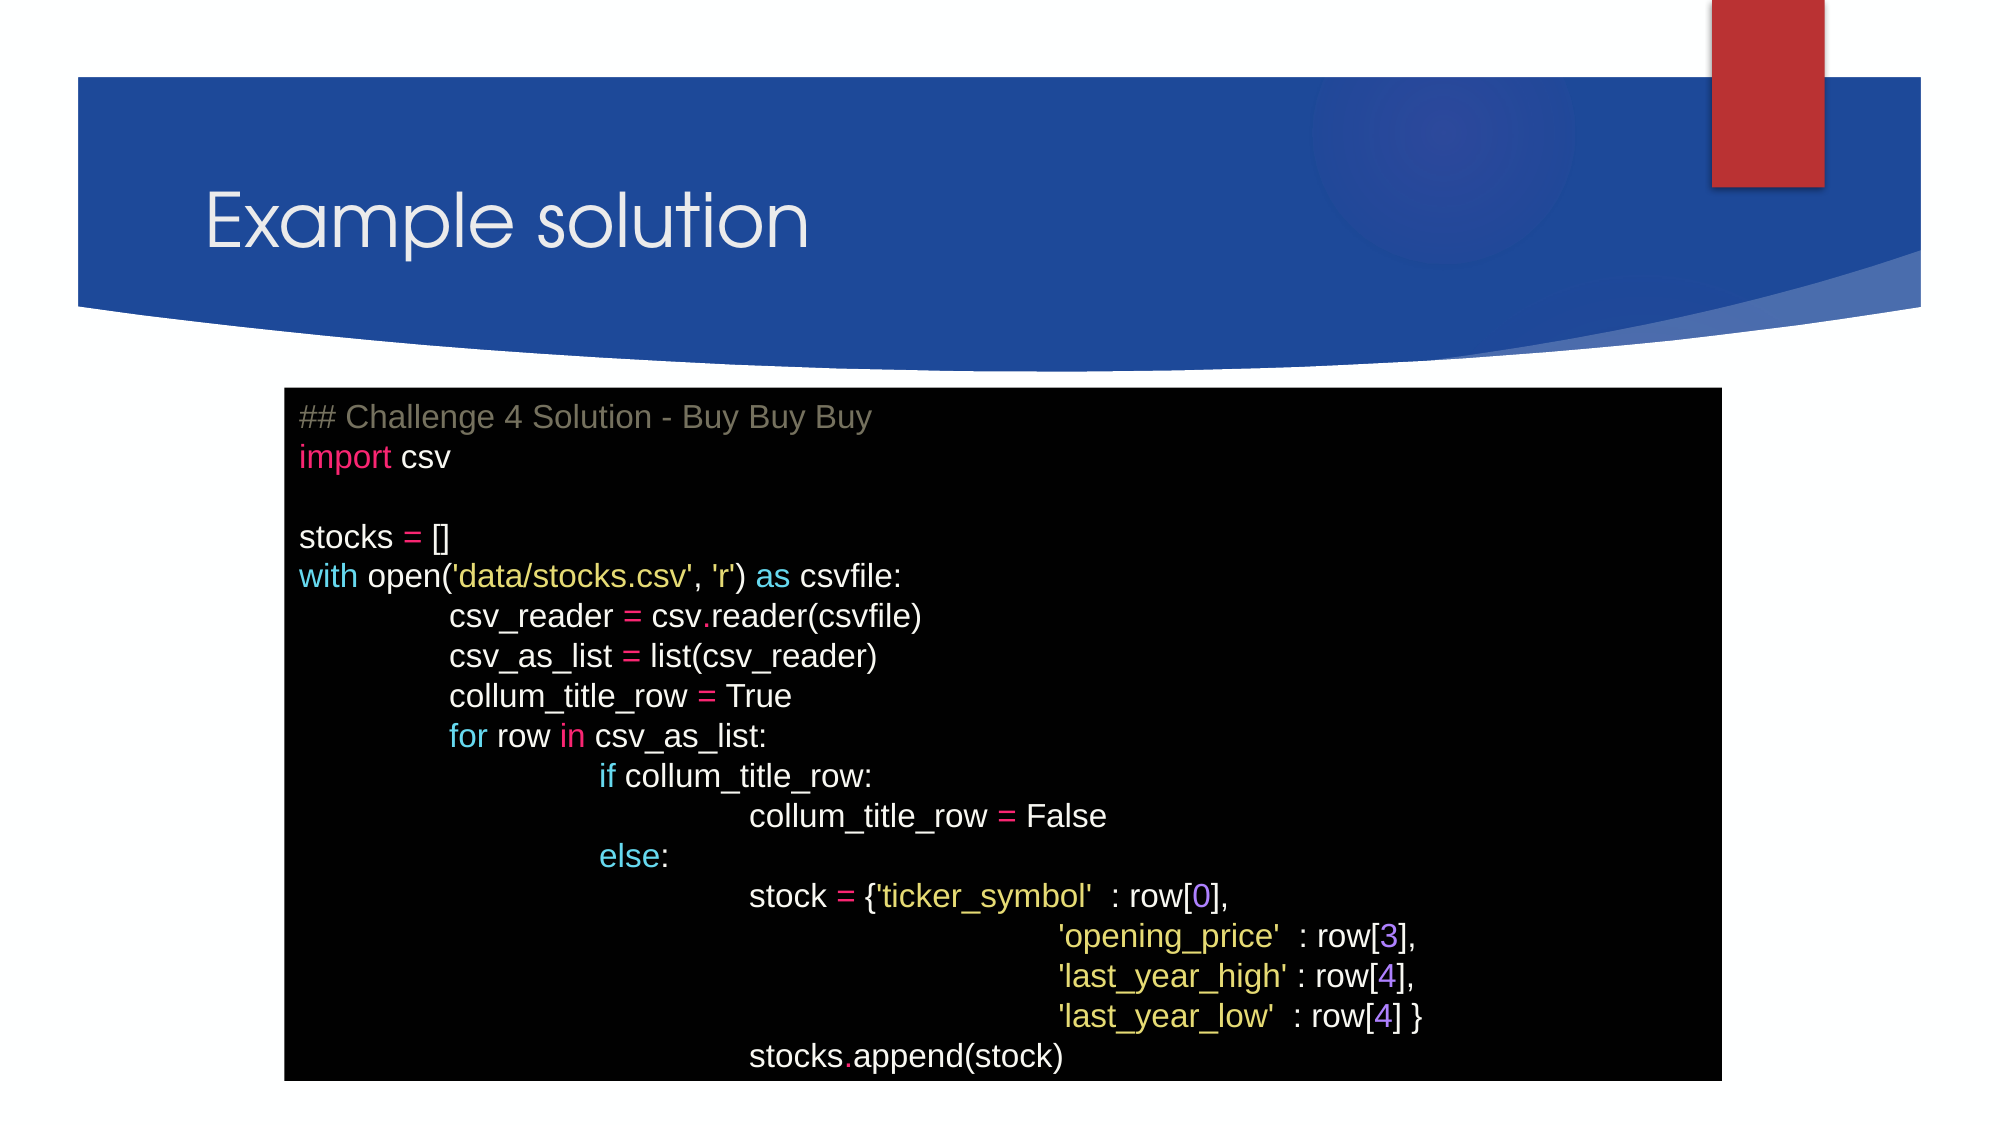

# Example solution
## Challenge 4 Solution - Buy Buy Buy
import csv

stocks = []
with open('data/stocks.csv', 'r') as csvfile:
	csv_reader = csv.reader(csvfile)
	csv_as_list = list(csv_reader)
	collum_title_row = True
	for row in csv_as_list:
		if collum_title_row:
			collum_title_row = False
		else:
			stock = {'ticker_symbol'  : row[0],
					 'opening_price'  : row[3],
					 'last_year_high' : row[4],
					 'last_year_low'  : row[4] }
			stocks.append(stock)